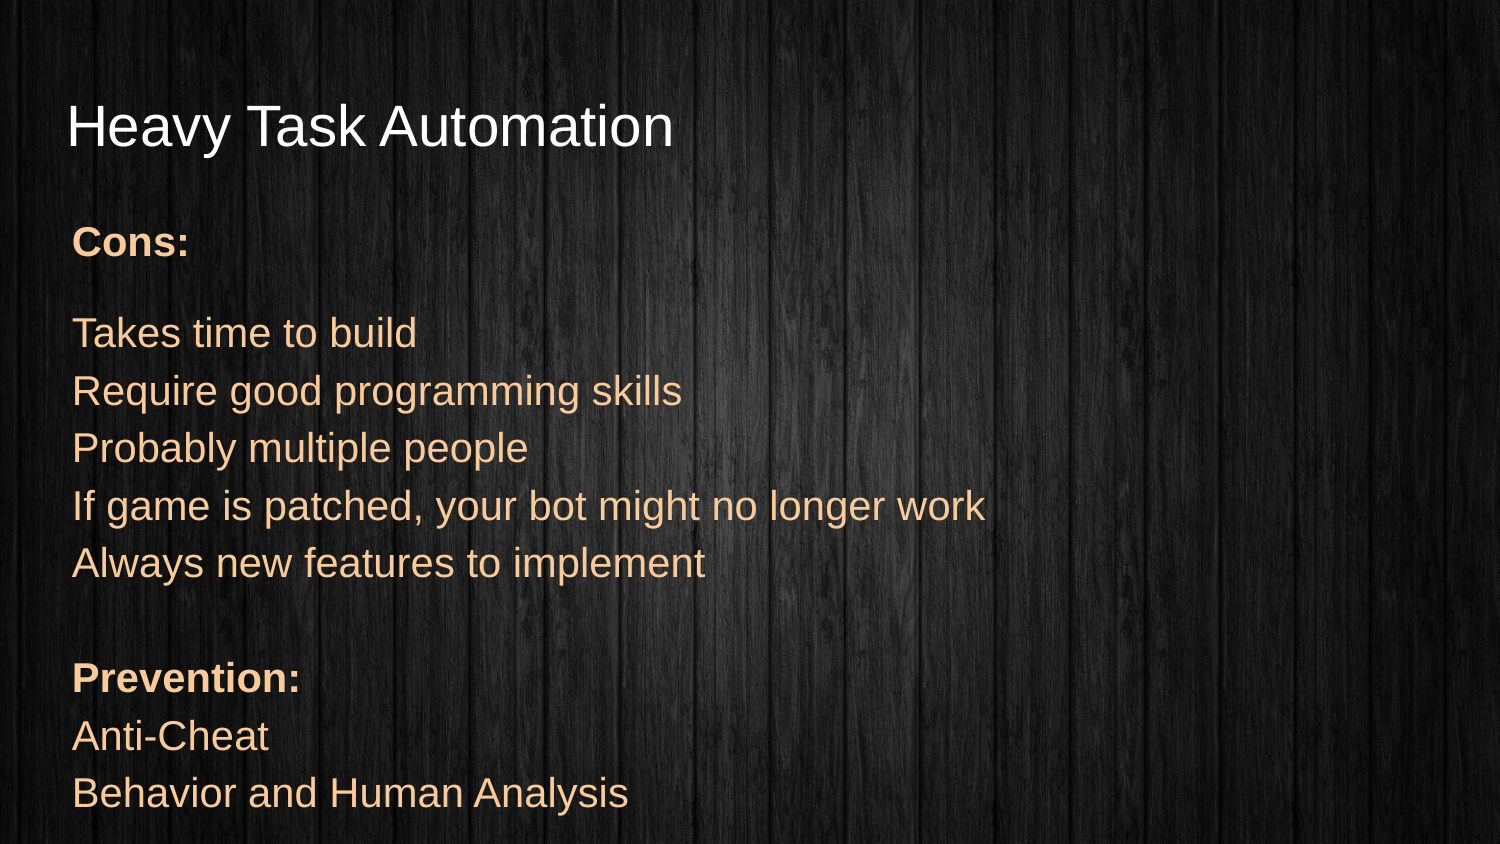

# Heavy Task Automation

Cons:
Takes time to build
Require good programming skills
Probably multiple people
If game is patched, your bot might no longer work
Always new features to implement

Prevention:
Anti-Cheat
Behavior and Human Analysis